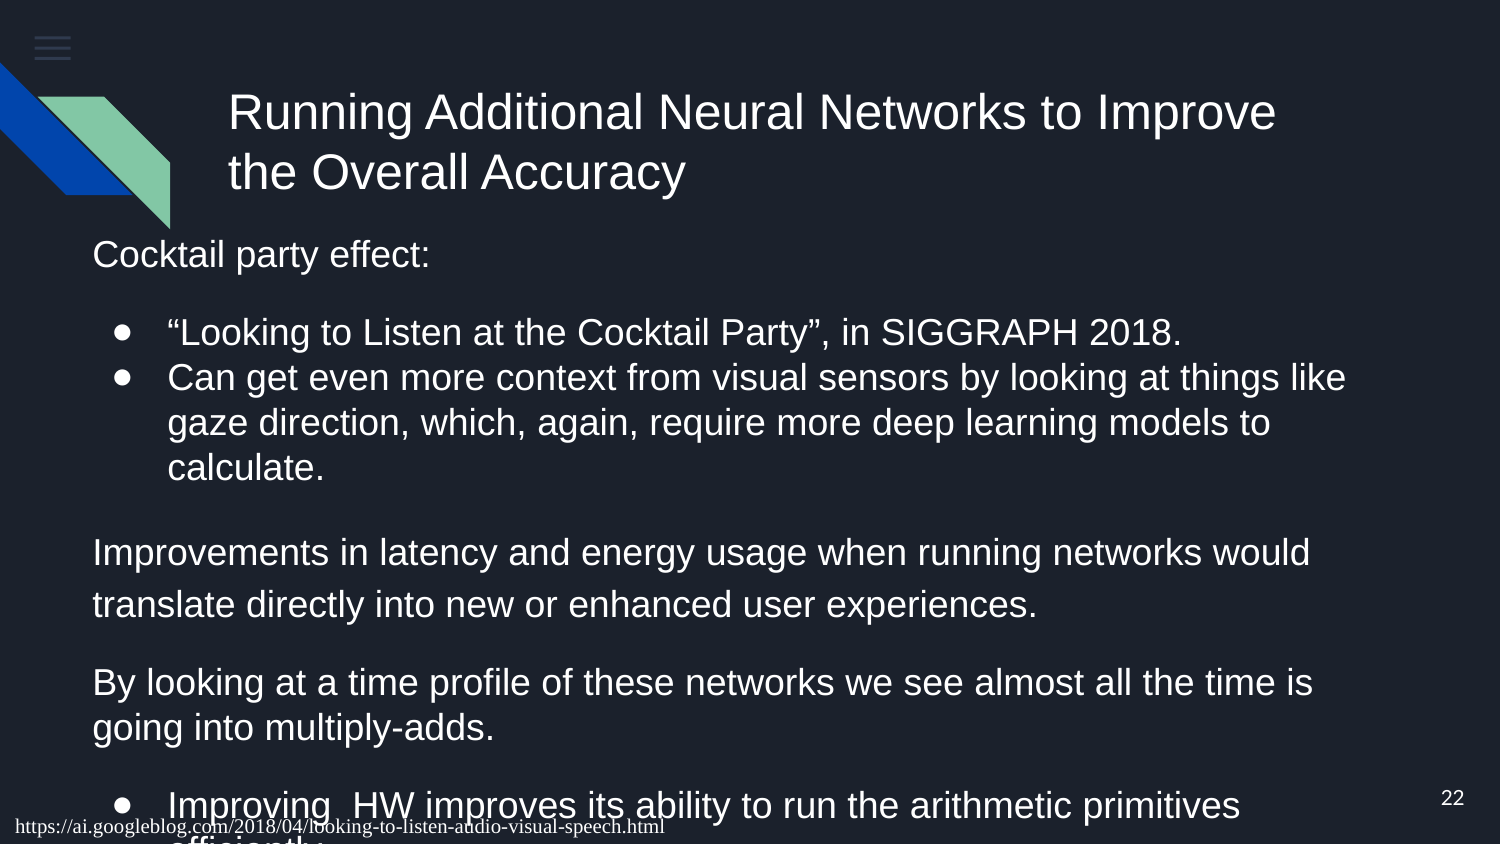

# Running Additional Neural Networks to Improve the Overall Accuracy
Cocktail party effect:
“Looking to Listen at the Cocktail Party”, in SIGGRAPH 2018.
Can get even more context from visual sensors by looking at things like gaze direction, which, again, require more deep learning models to calculate.
Improvements in latency and energy usage when running networks would translate directly into new or enhanced user experiences.
By looking at a time profile of these networks we see almost all the time is going into multiply-adds.
Improving  HW improves its ability to run the arithmetic primitives efficiently.
22
https://ai.googleblog.com/2018/04/looking-to-listen-audio-visual-speech.html